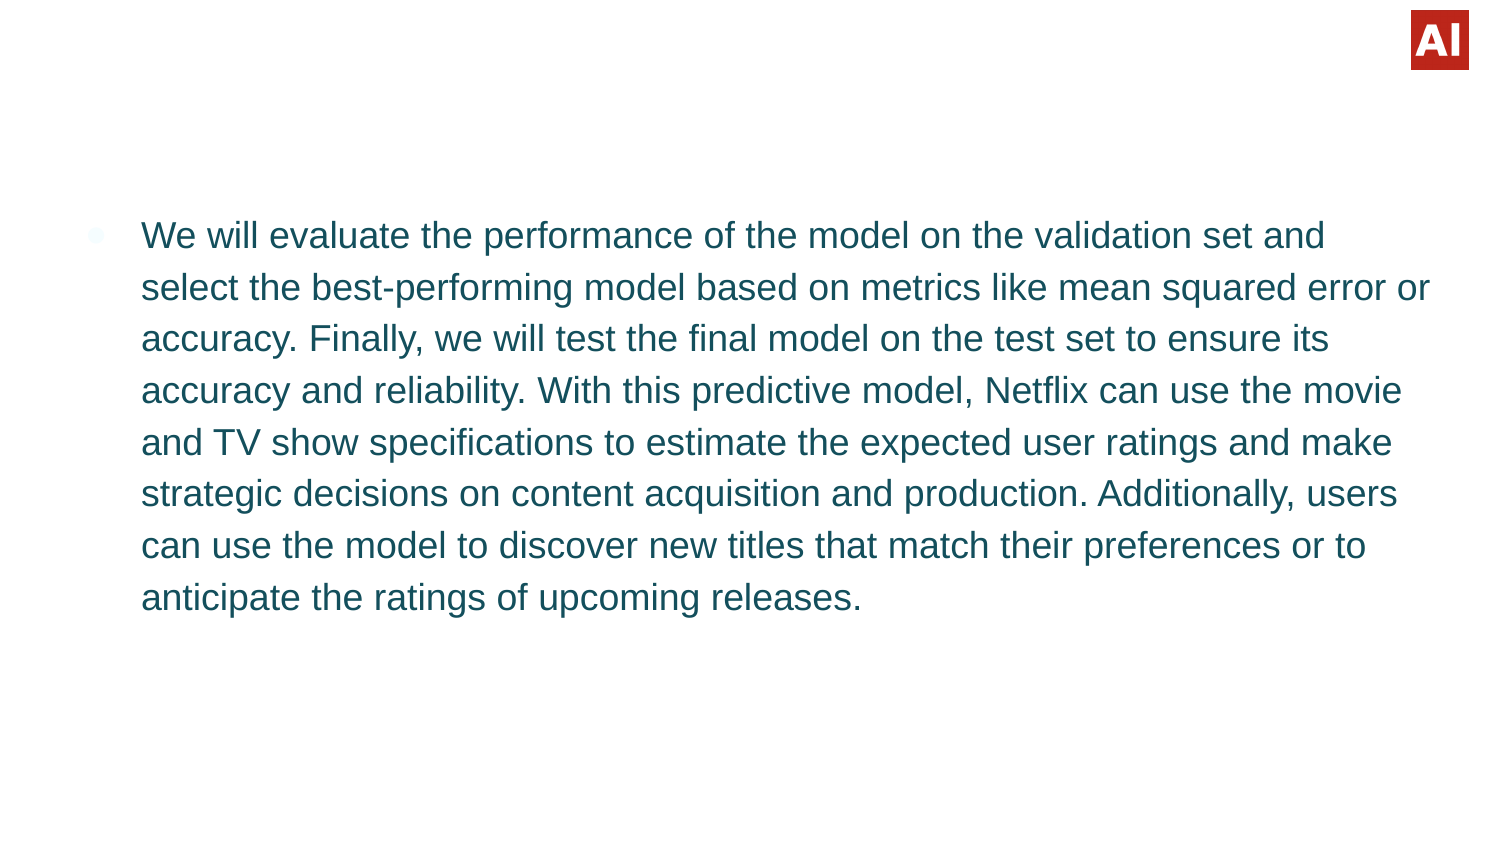

#
We will evaluate the performance of the model on the validation set and select the best-performing model based on metrics like mean squared error or accuracy. Finally, we will test the final model on the test set to ensure its accuracy and reliability. With this predictive model, Netflix can use the movie and TV show specifications to estimate the expected user ratings and make strategic decisions on content acquisition and production. Additionally, users can use the model to discover new titles that match their preferences or to anticipate the ratings of upcoming releases.